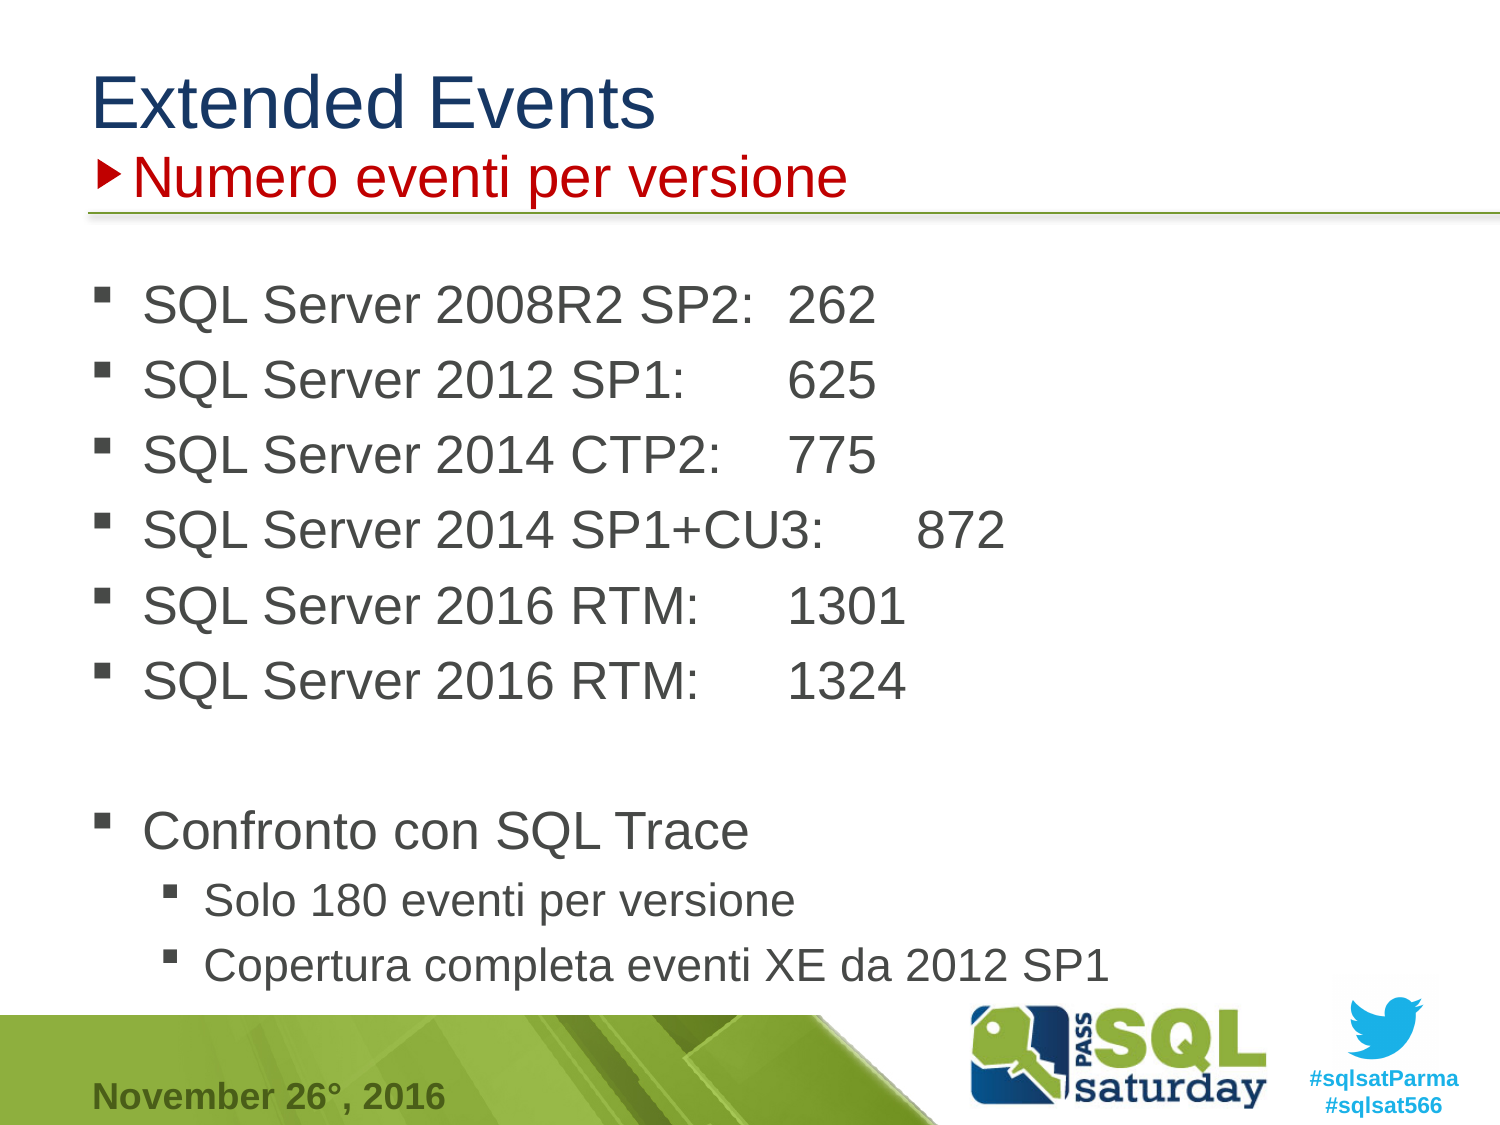

# Extended Events
Numero eventi per versione
SQL Server 2008R2 SP2:		262
SQL Server 2012 SP1:			625
SQL Server 2014 CTP2:		775
SQL Server 2014 SP1+CU3:	872
SQL Server 2016 RTM:			1301
SQL Server 2016 RTM:			1324

Confronto con SQL Trace
Solo 180 eventi per versione
Copertura completa eventi XE da 2012 SP1